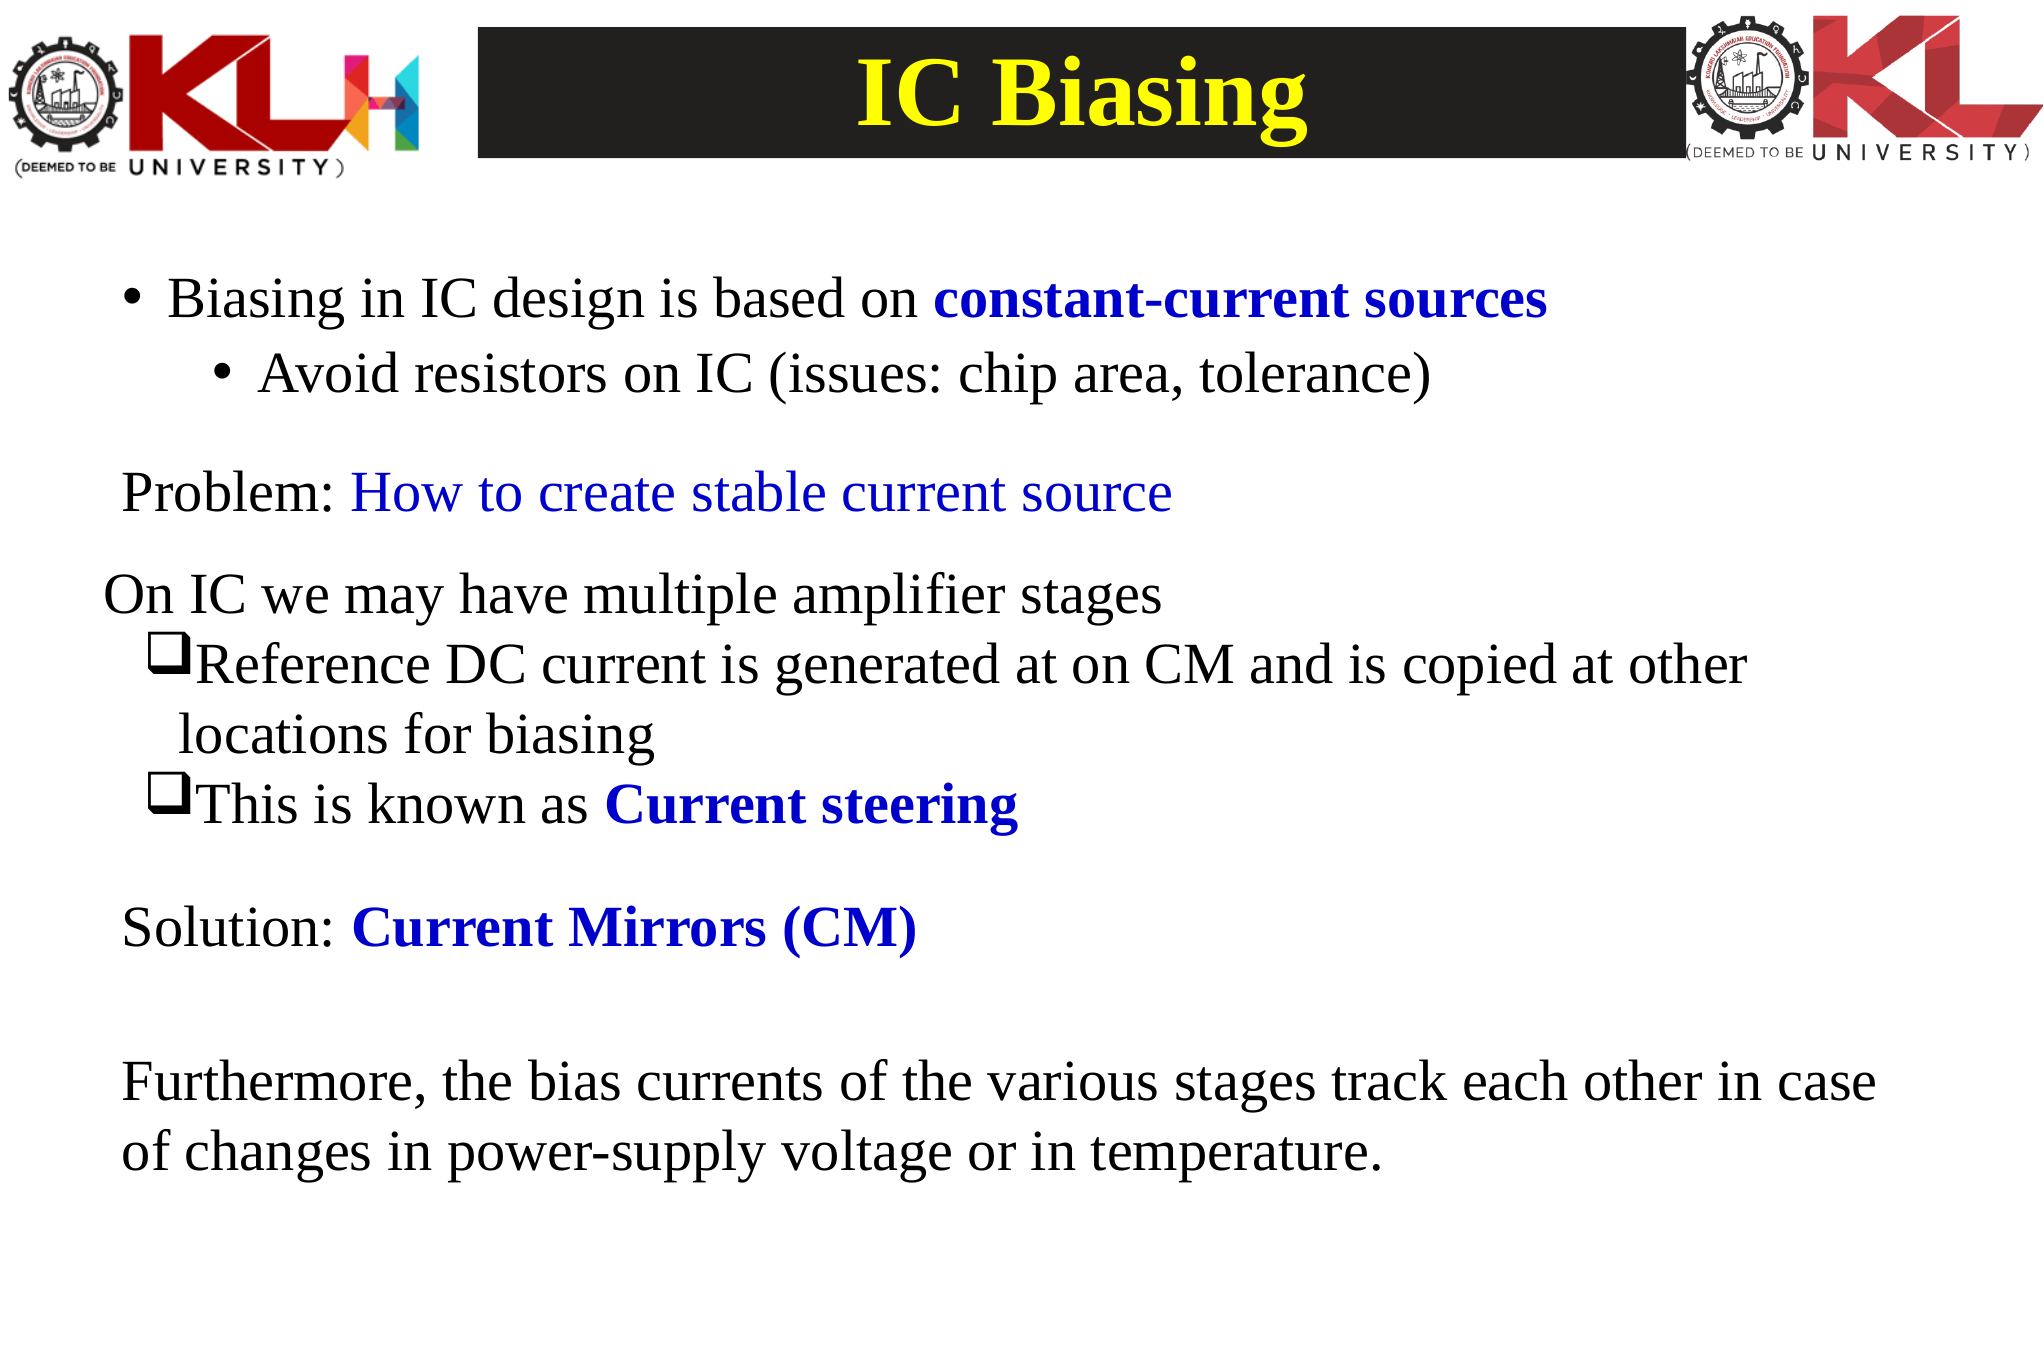

# IC Biasing
Biasing in IC design is based on constant-current sources
Avoid resistors on IC (issues: chip area, tolerance)
Problem: How to create stable current source
On IC we may have multiple amplifier stages
Reference DC current is generated at on CM and is copied at other locations for biasing
This is known as Current steering
Solution: Current Mirrors (CM)
Furthermore, the bias currents of the various stages track each other in case of changes in power-supply voltage or in temperature.
23-12-2024
International Institute of Information Technology, Naya Raipur
82